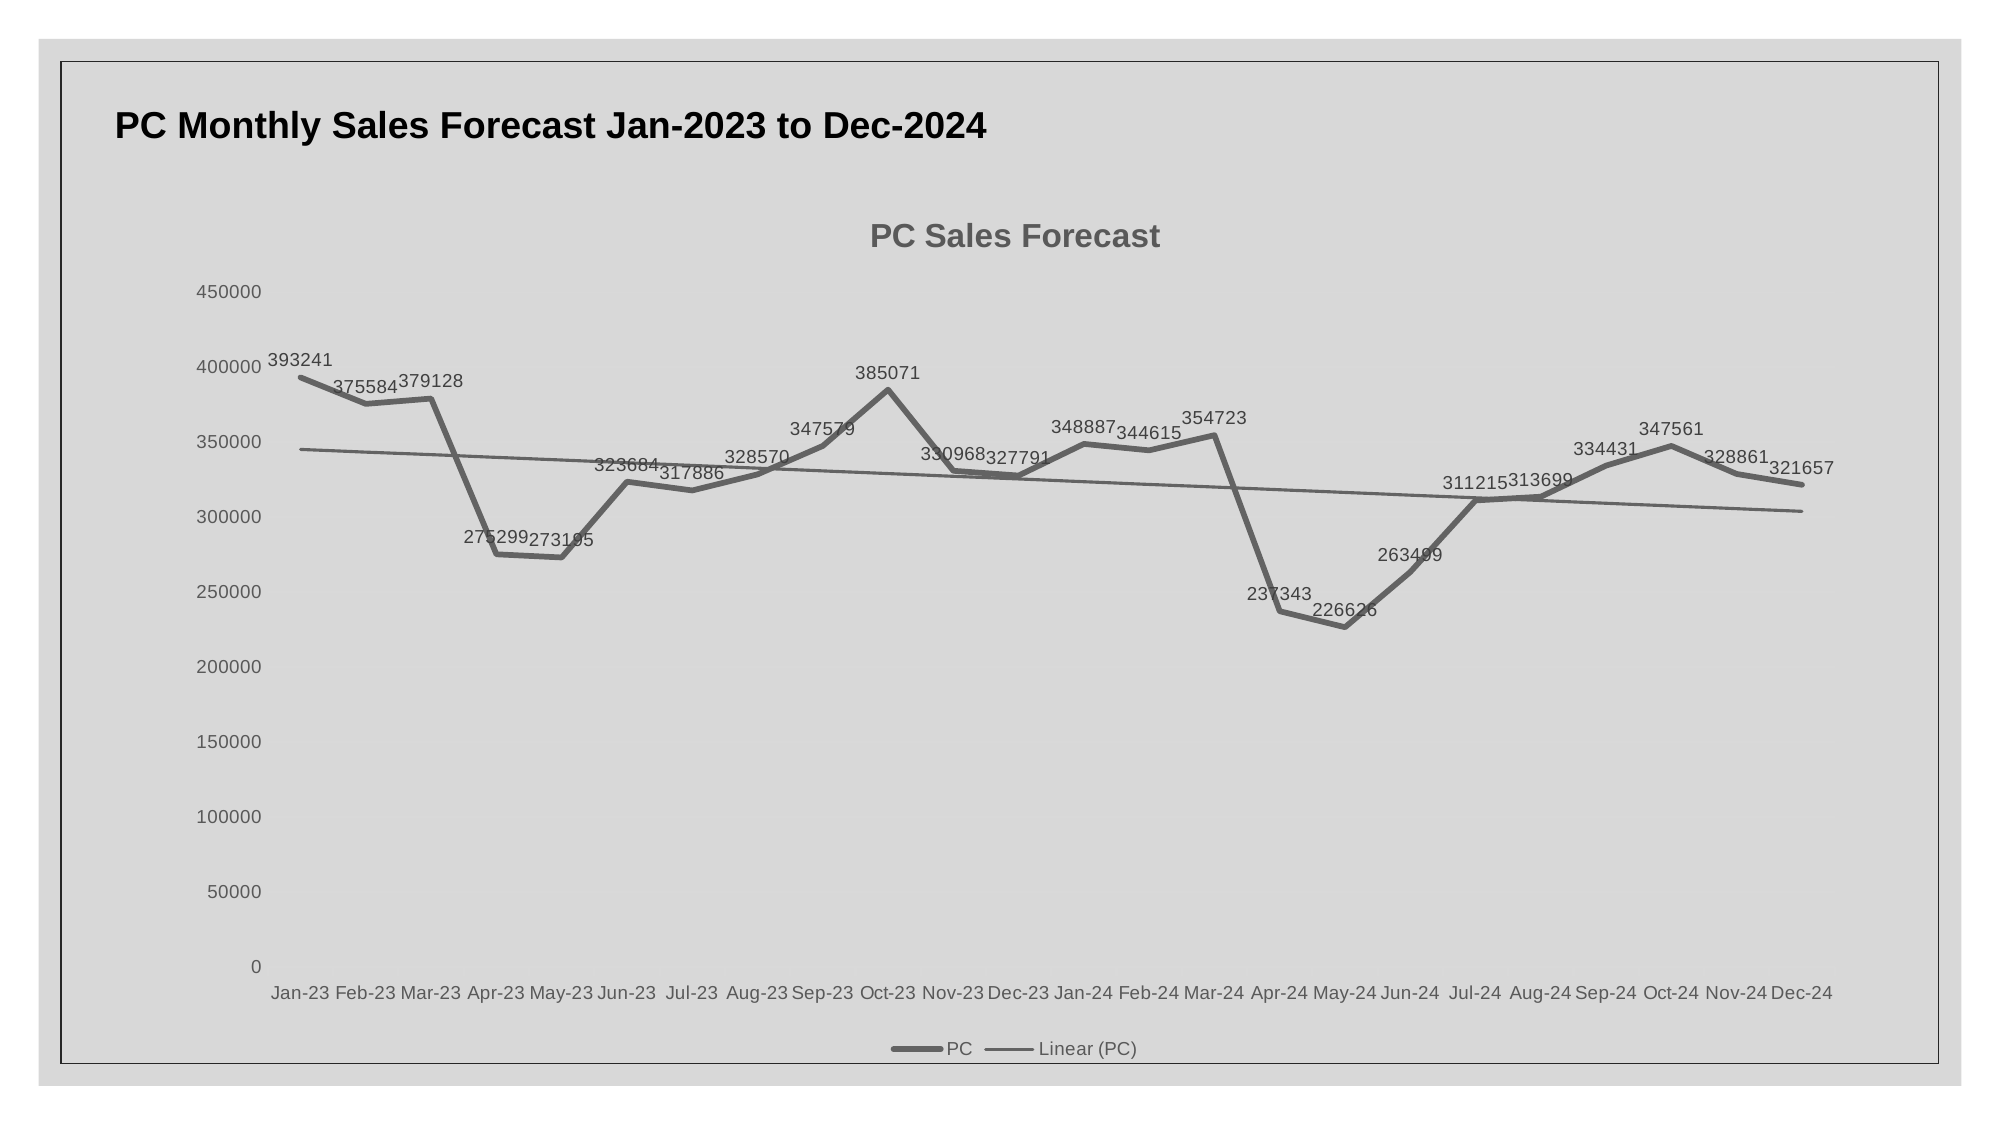

PC Monthly Sales Forecast Jan-2023 to Dec-2024

### Chart: PC Sales Forecast

| Category | PC |
|---|---|
| 44927 | 393241.4622 |
| 44958 | 375583.5109 |
| 44986 | 379127.5101 |
| 45017 | 275298.9153 |
| 45047 | 273194.6484 |
| 45078 | 323683.9812 |
| 45108 | 317885.8027 |
| 45139 | 328569.5913 |
| 45170 | 347579.4753 |
| 45200 | 385071.173 |
| 45231 | 330967.7486 |
| 45261 | 327790.659 |
| 45292 | 348887.3326 |
| 45323 | 344615.1323 |
| 45352 | 354723.0212 |
| 45383 | 237342.8769 |
| 45413 | 226625.7551 |
| 45444 | 263499.2486 |
| 45474 | 311214.9491 |
| 45505 | 313698.7512 |
| 45536 | 334431.157 |
| 45566 | 347560.5227 |
| 45597 | 328861.044 |
| 45627 | 321656.8261 |